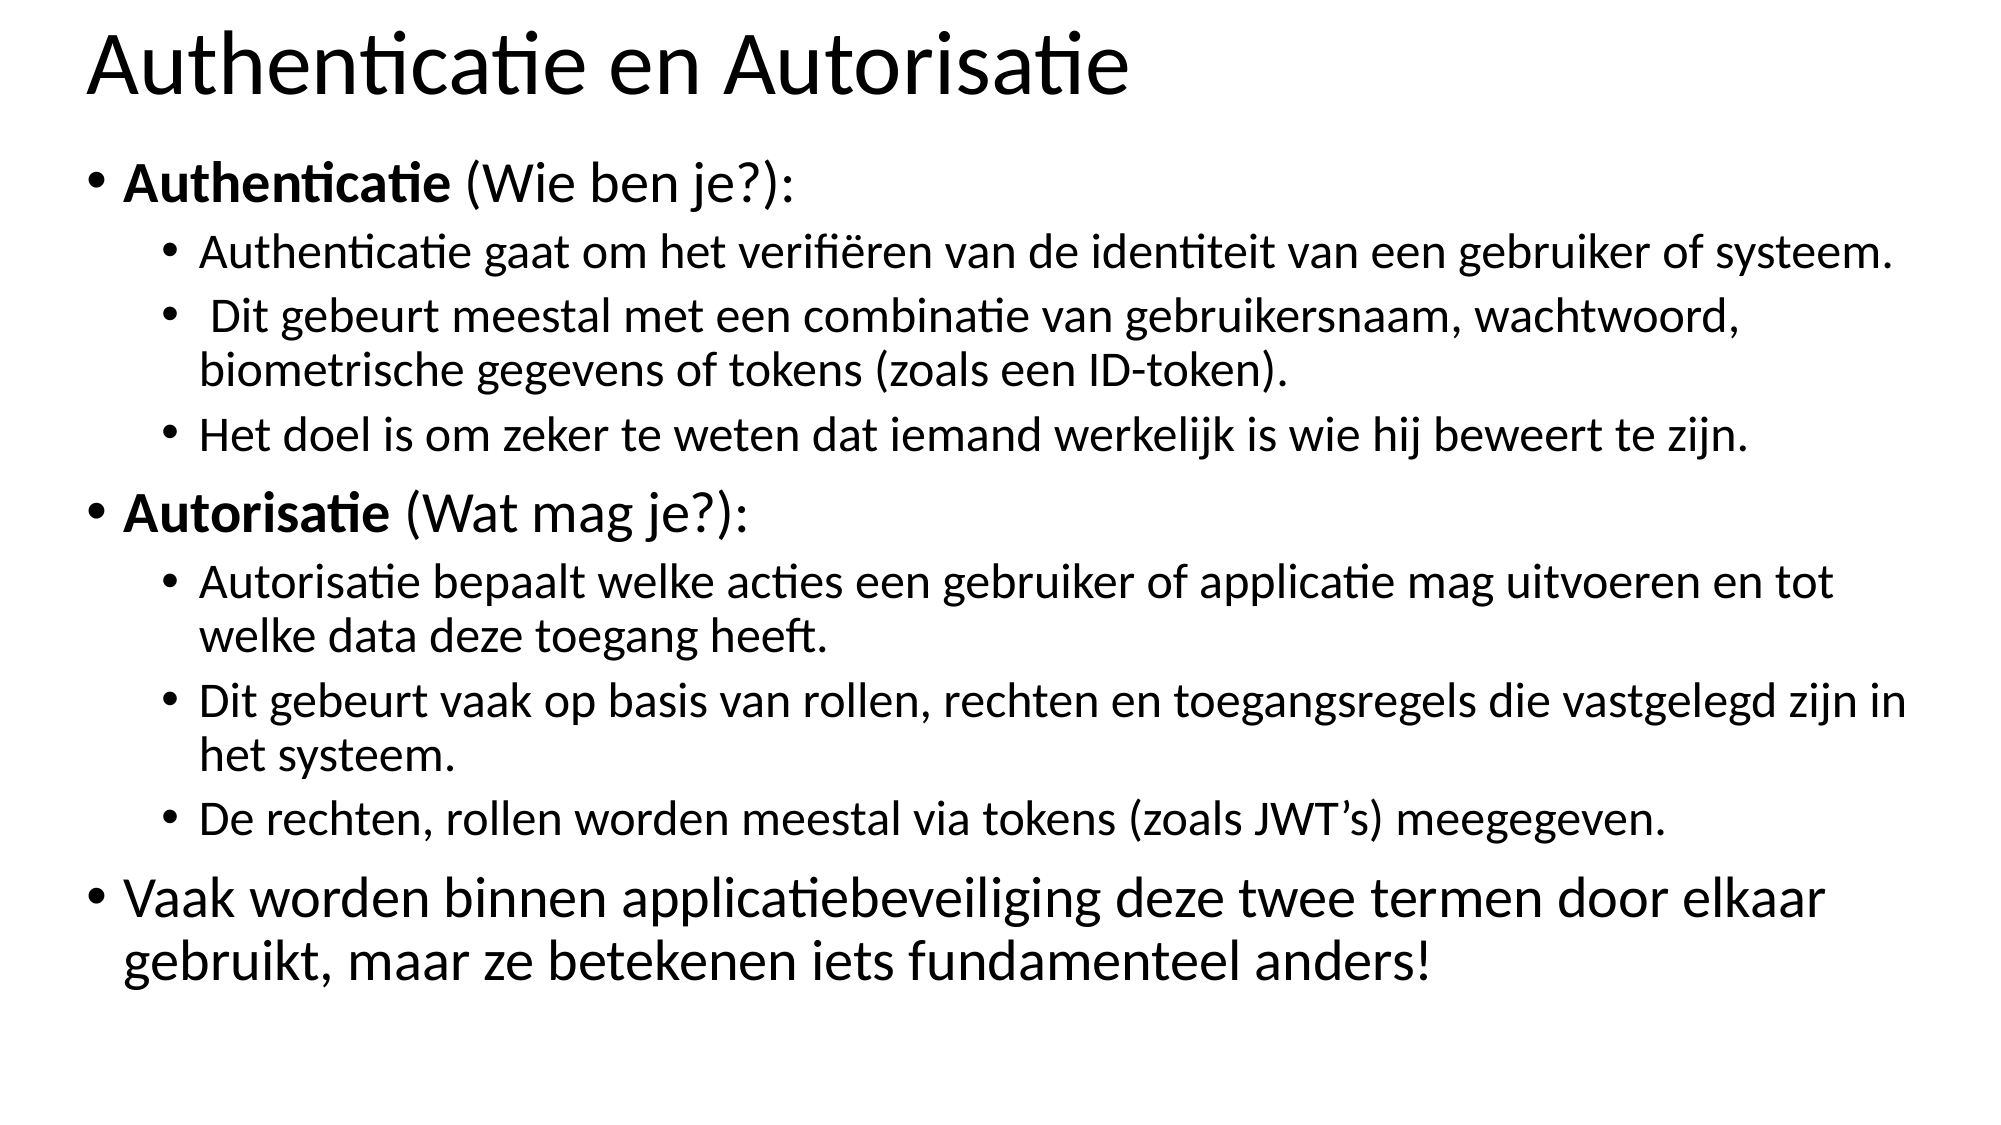

# Authenticatie en Autorisatie
Authenticatie (Wie ben je?):
Authenticatie gaat om het verifiëren van de identiteit van een gebruiker of systeem.
 Dit gebeurt meestal met een combinatie van gebruikersnaam, wachtwoord, biometrische gegevens of tokens (zoals een ID-token).
Het doel is om zeker te weten dat iemand werkelijk is wie hij beweert te zijn.
Autorisatie (Wat mag je?):
Autorisatie bepaalt welke acties een gebruiker of applicatie mag uitvoeren en tot welke data deze toegang heeft.
Dit gebeurt vaak op basis van rollen, rechten en toegangsregels die vastgelegd zijn in het systeem.
De rechten, rollen worden meestal via tokens (zoals JWT’s) meegegeven.
Vaak worden binnen applicatiebeveiliging deze twee termen door elkaar gebruikt, maar ze betekenen iets fundamenteel anders!